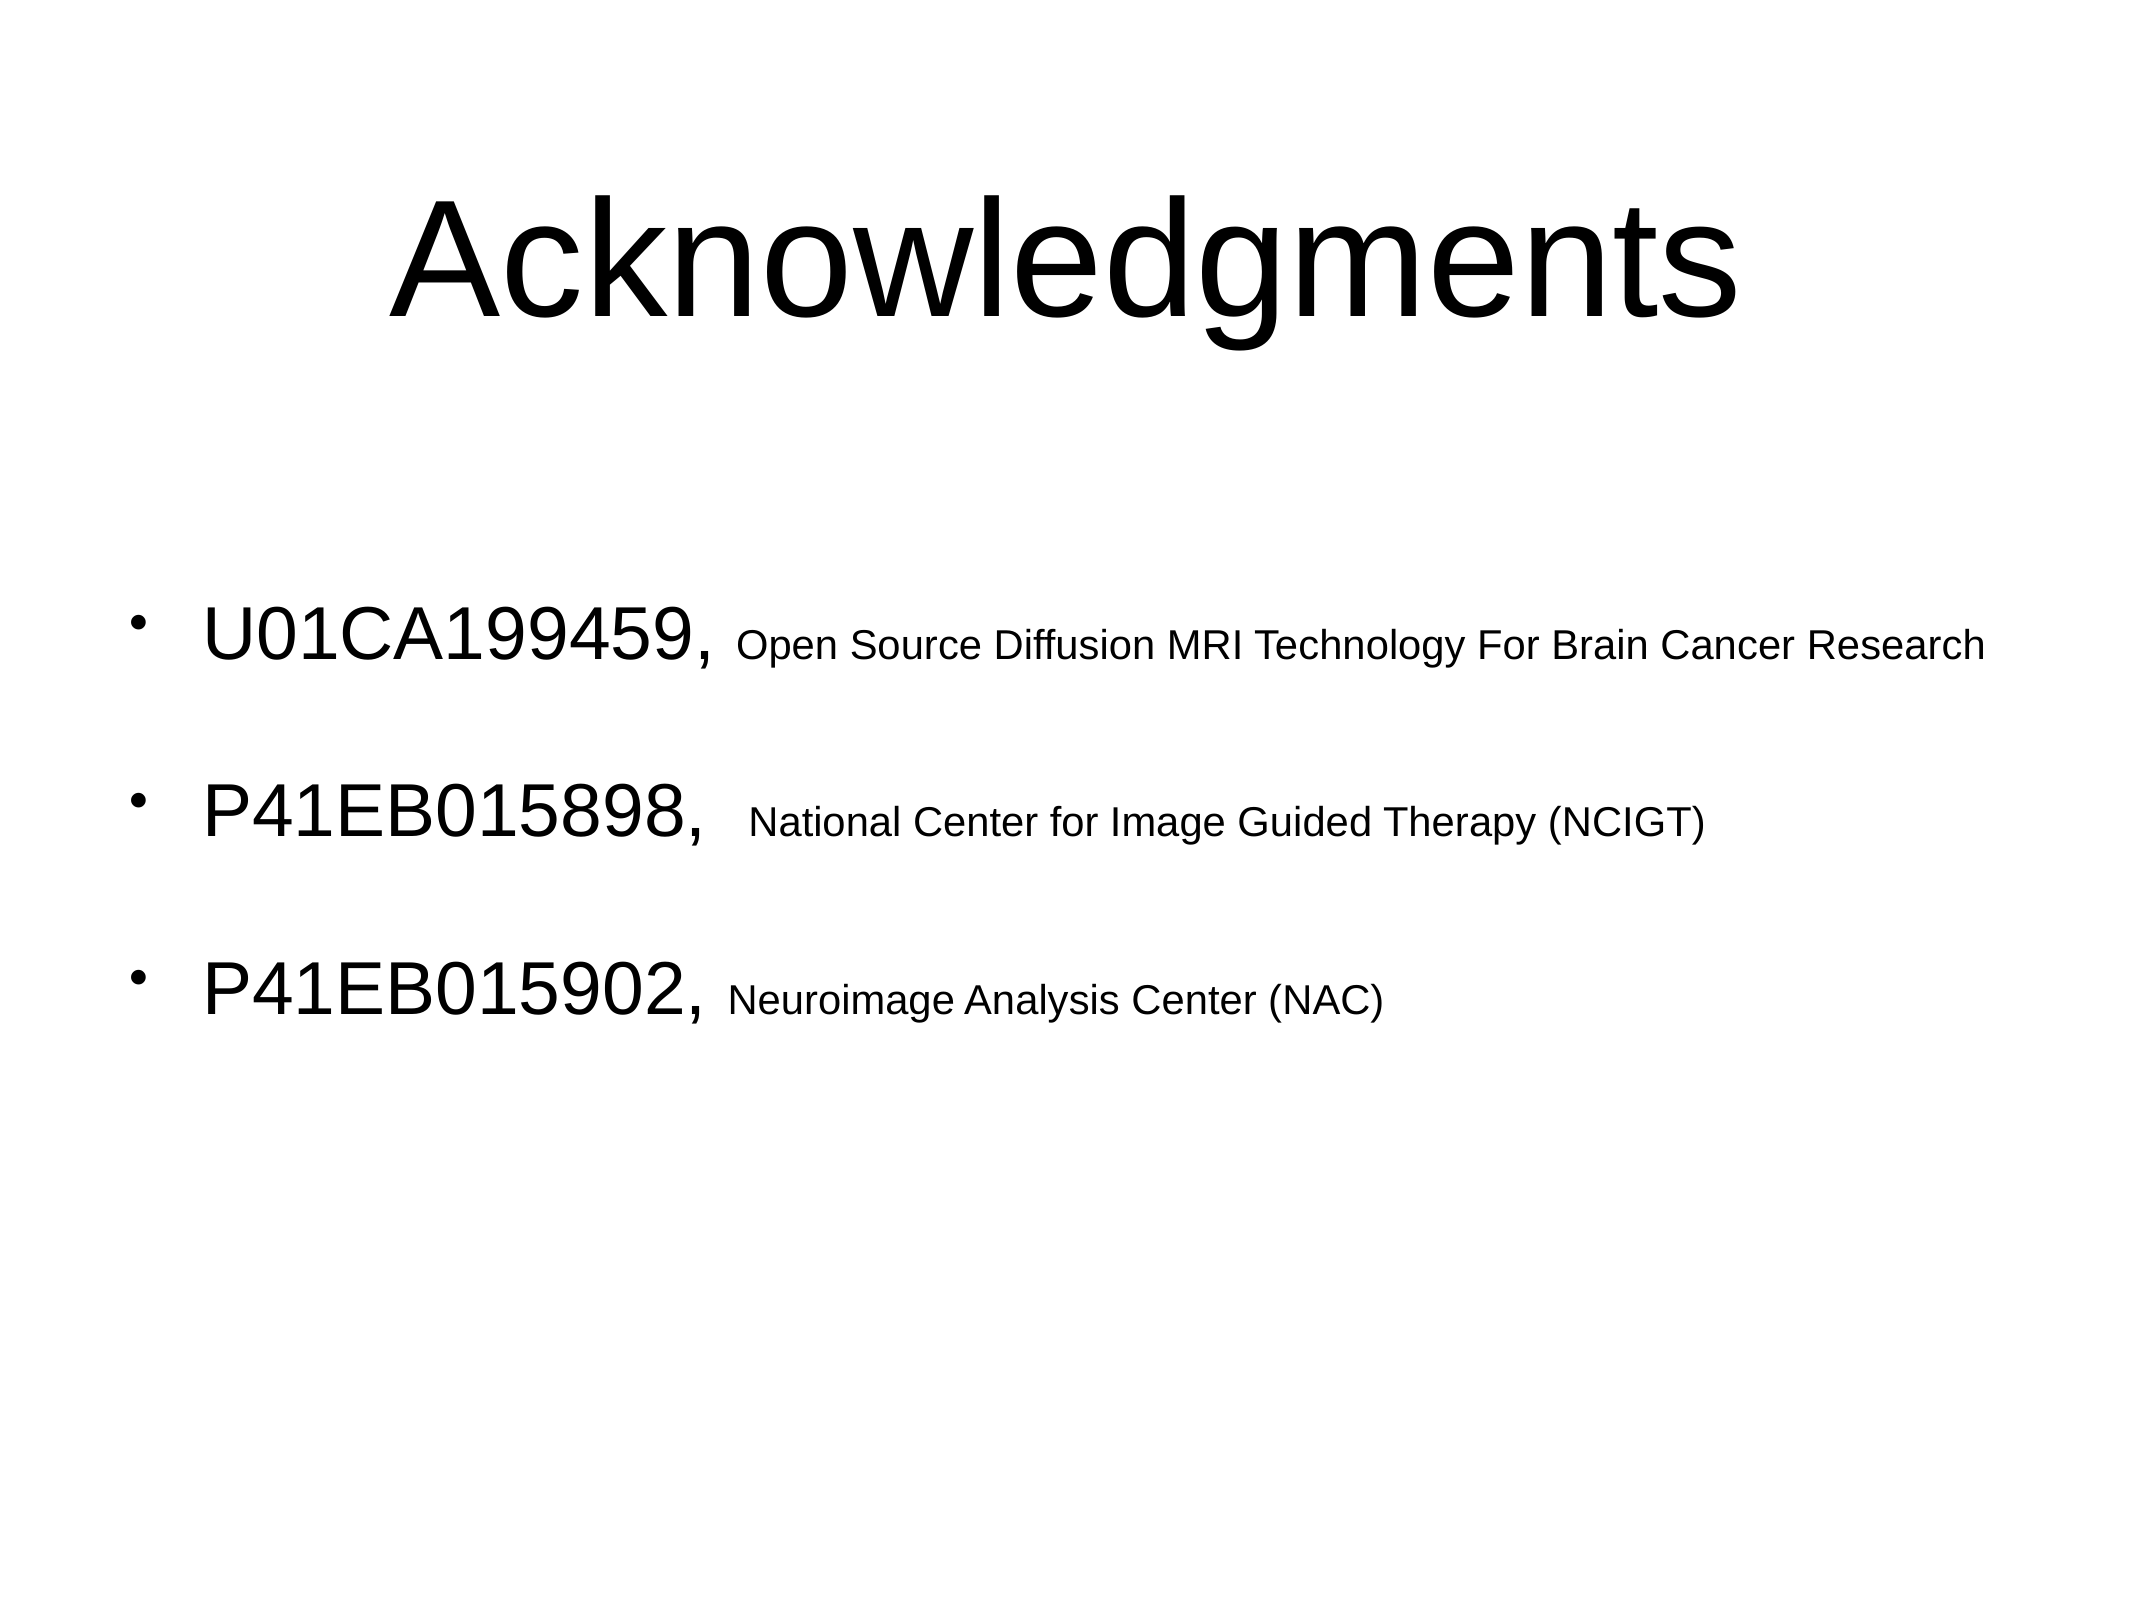

# Acknowledgments
U01CA199459, Open Source Diffusion MRI Technology For Brain Cancer Research
P41EB015898,  National Center for Image Guided Therapy (NCIGT)
P41EB015902, Neuroimage Analysis Center (NAC)